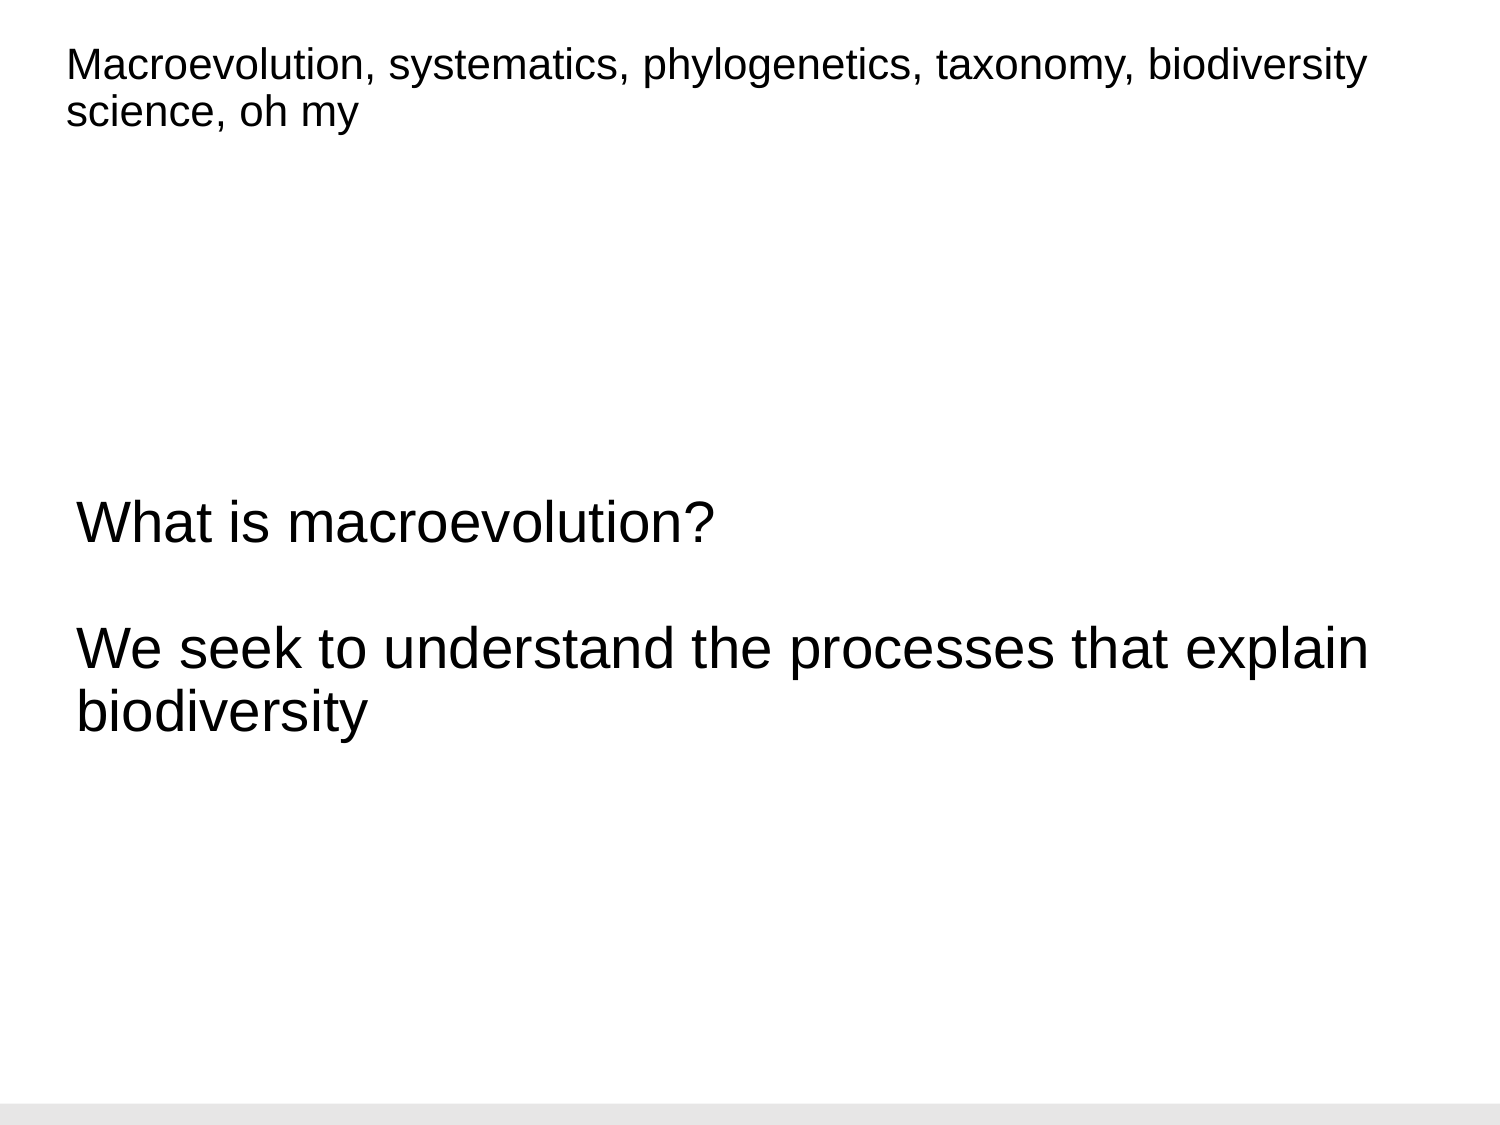

# Macroevolution, systematics, phylogenetics, taxonomy, biodiversity science, oh my
What is macroevolution?

We seek to understand the processes that explain biodiversity